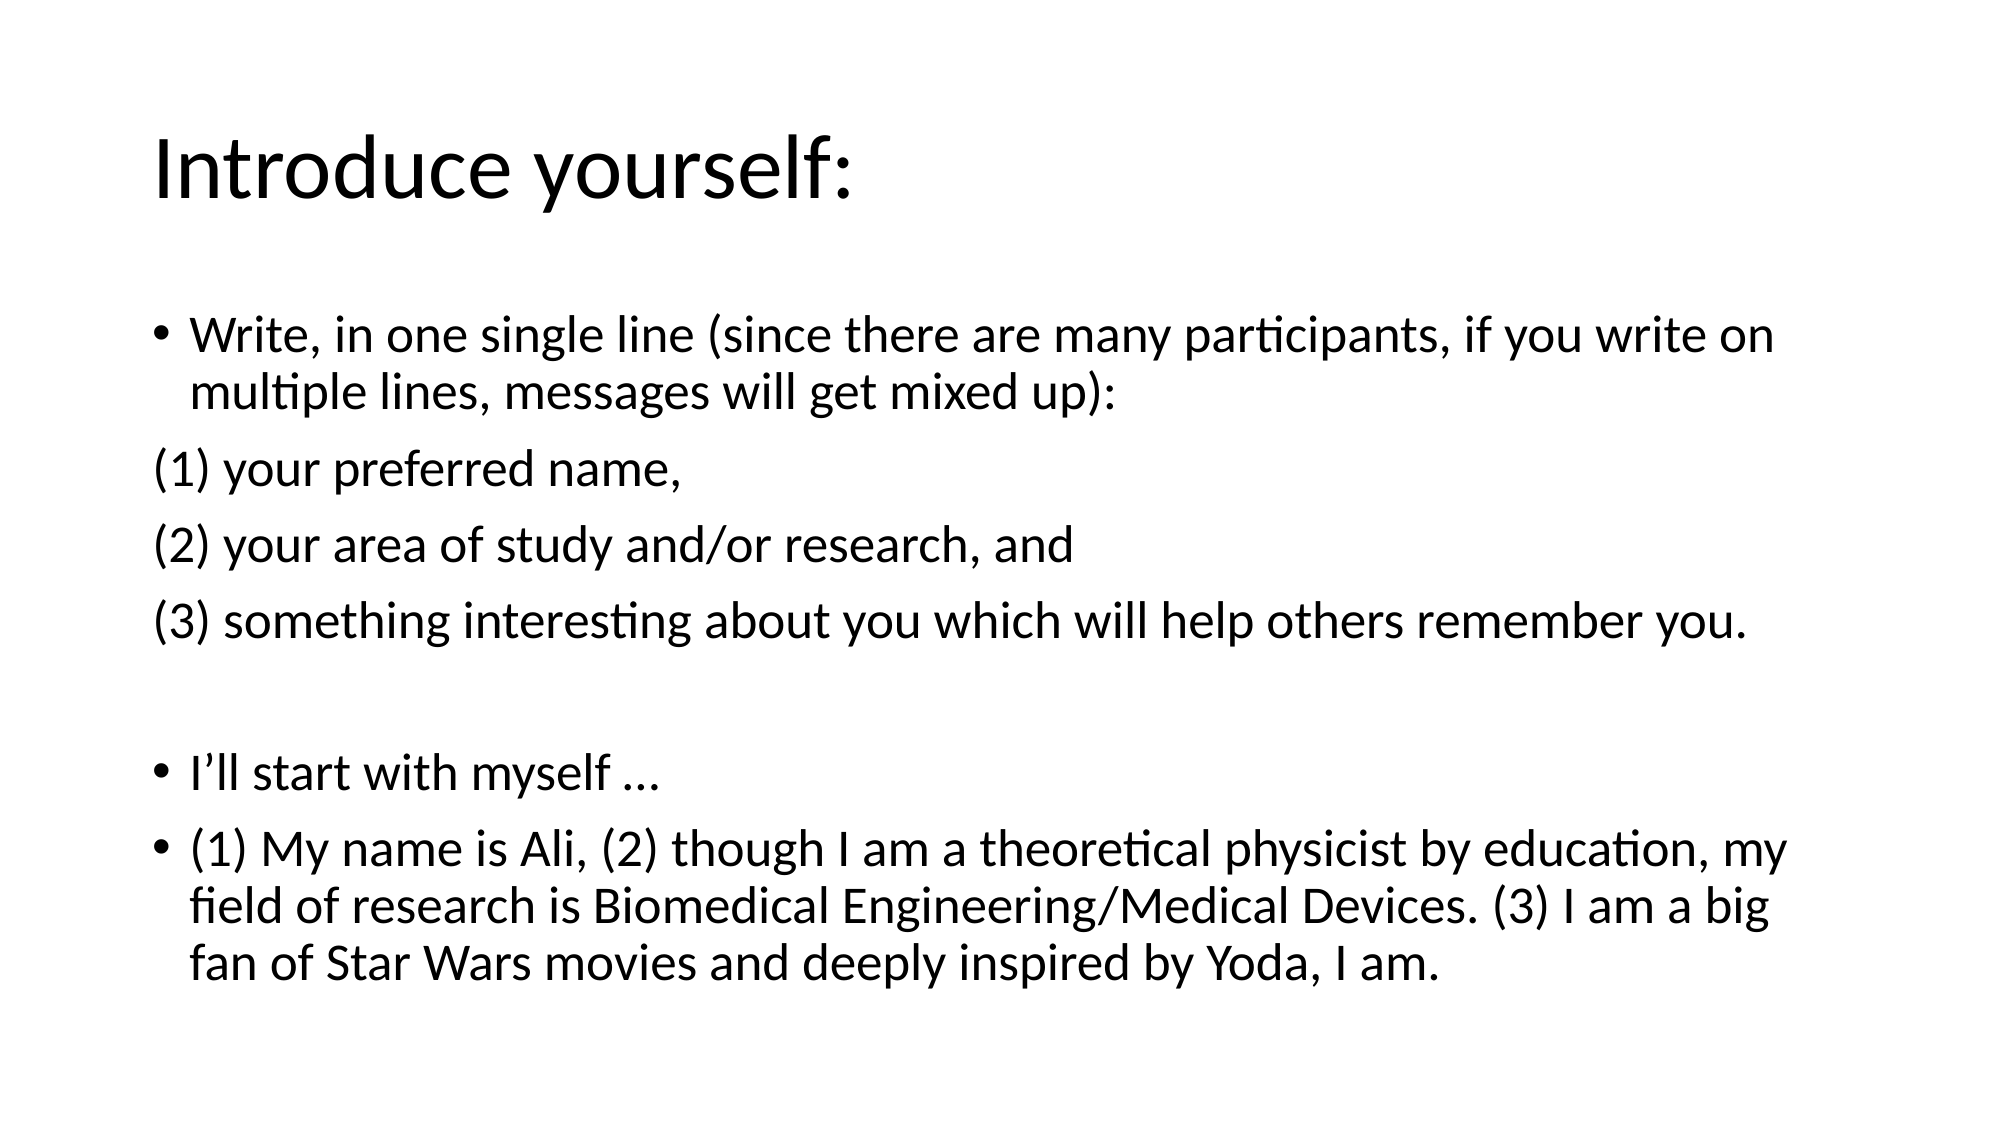

# Introduce yourself:
Write, in one single line (since there are many participants, if you write on multiple lines, messages will get mixed up):
(1) your preferred name,
(2) your area of study and/or research, and
(3) something interesting about you which will help others remember you.

I’ll start with myself …
(1) My name is Ali, (2) though I am a theoretical physicist by education, my field of research is Biomedical Engineering/Medical Devices. (3) I am a big fan of Star Wars movies and deeply inspired by Yoda, I am.